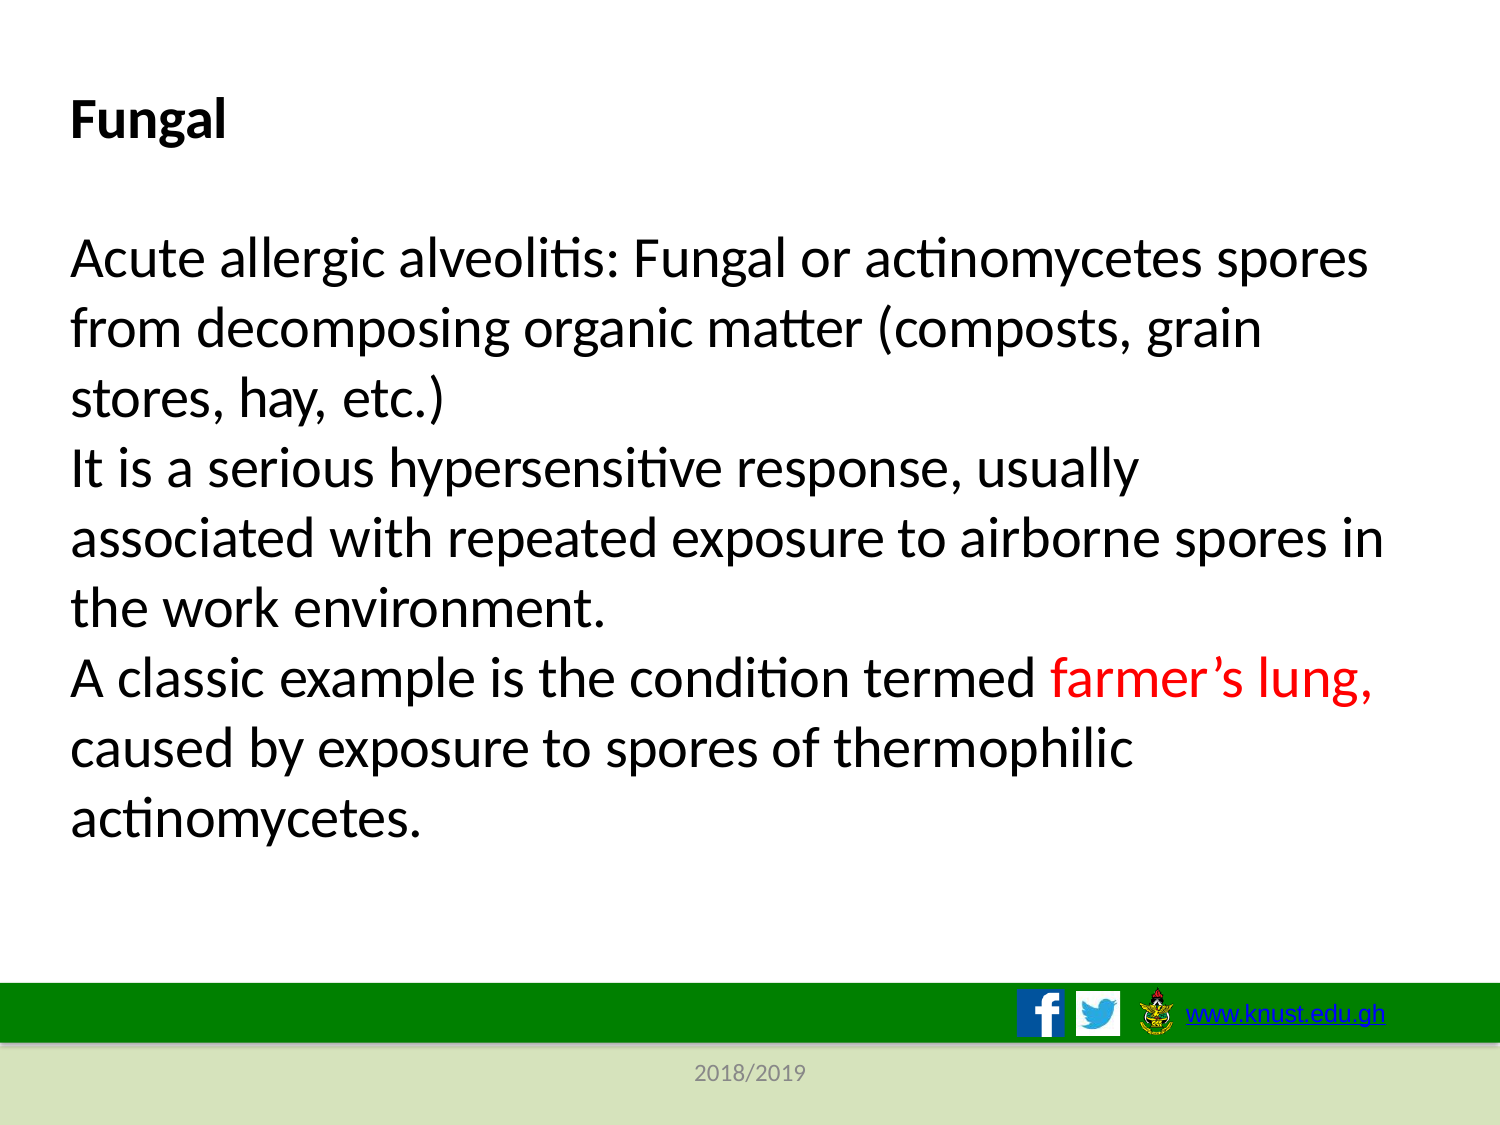

Fungal

Acute allergic alveolitis: Fungal or actinomycetes spores  from decomposing organic matter (composts, grain  stores, hay, etc.)
It is a serious hypersensitive response, usually  associated with repeated exposure to airborne spores in  the work environment.
A classic example is the condition termed farmer’s lung,  caused by exposure to spores of thermophilic  actinomycetes.
www.knust.edu.gh
2018/2019